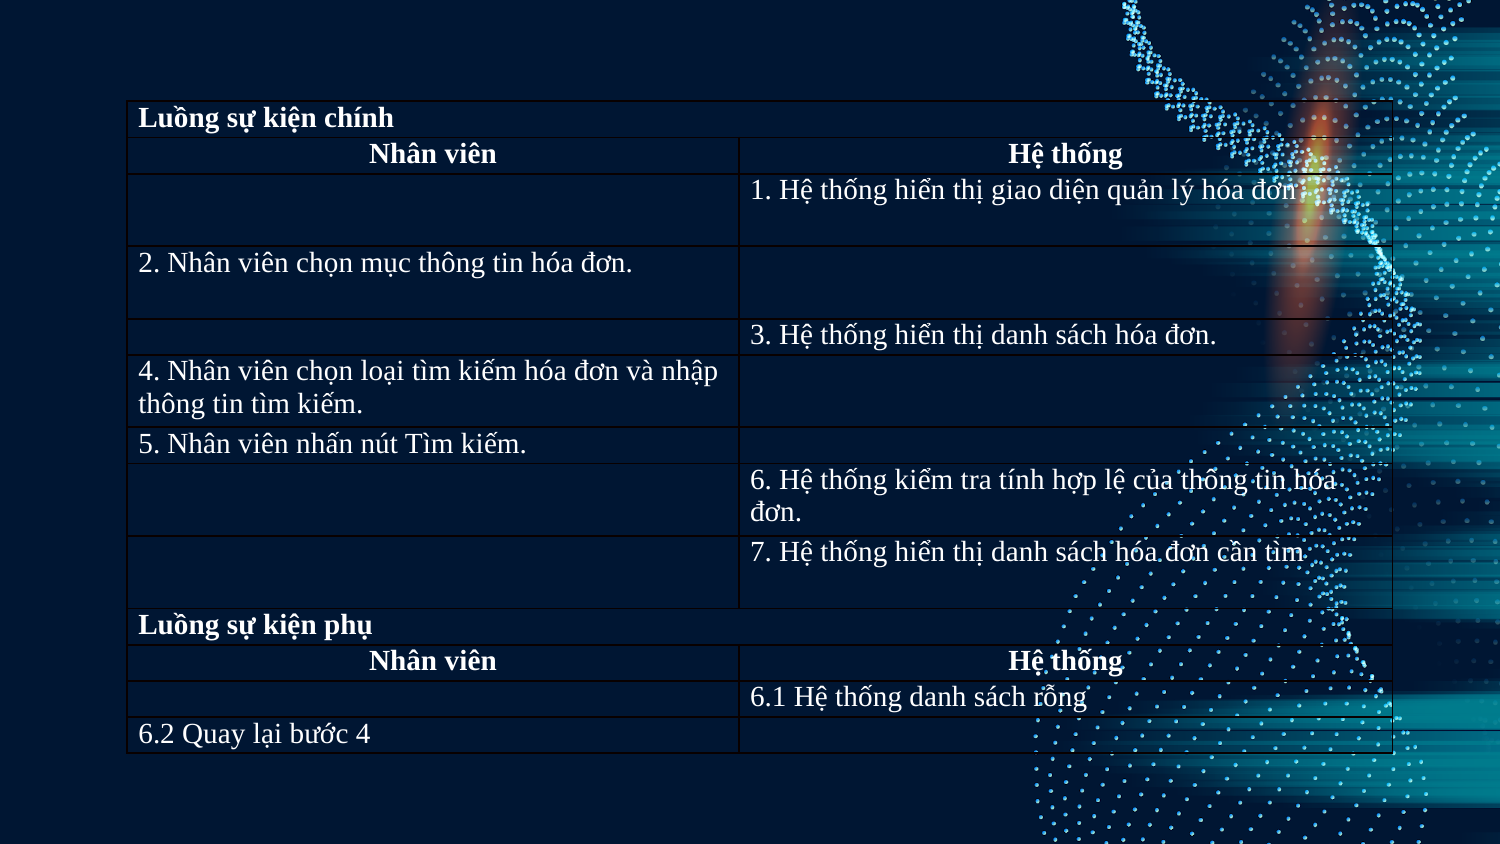

| Luồng sự kiện chính |  |
| --- | --- |
| Nhân viên | Hệ thống |
|  | 1. Hệ thống hiển thị giao diện quản lý hóa đơn |
| 2. Nhân viên chọn mục thông tin hóa đơn. |  |
|  | 3. Hệ thống hiển thị danh sách hóa đơn. |
| 4. Nhân viên chọn loại tìm kiếm hóa đơn và nhập thông tin tìm kiếm. |  |
| 5. Nhân viên nhấn nút Tìm kiếm. |  |
|  | 6. Hệ thống kiểm tra tính hợp lệ của thông tin hóa đơn. |
|  | 7. Hệ thống hiển thị danh sách hóa đơn cần tìm |
| Luồng sự kiện phụ |  |
| Nhân viên | Hệ thống |
|  | 6.1 Hệ thống danh sách rỗng |
| 6.2 Quay lại bước 4 |  |